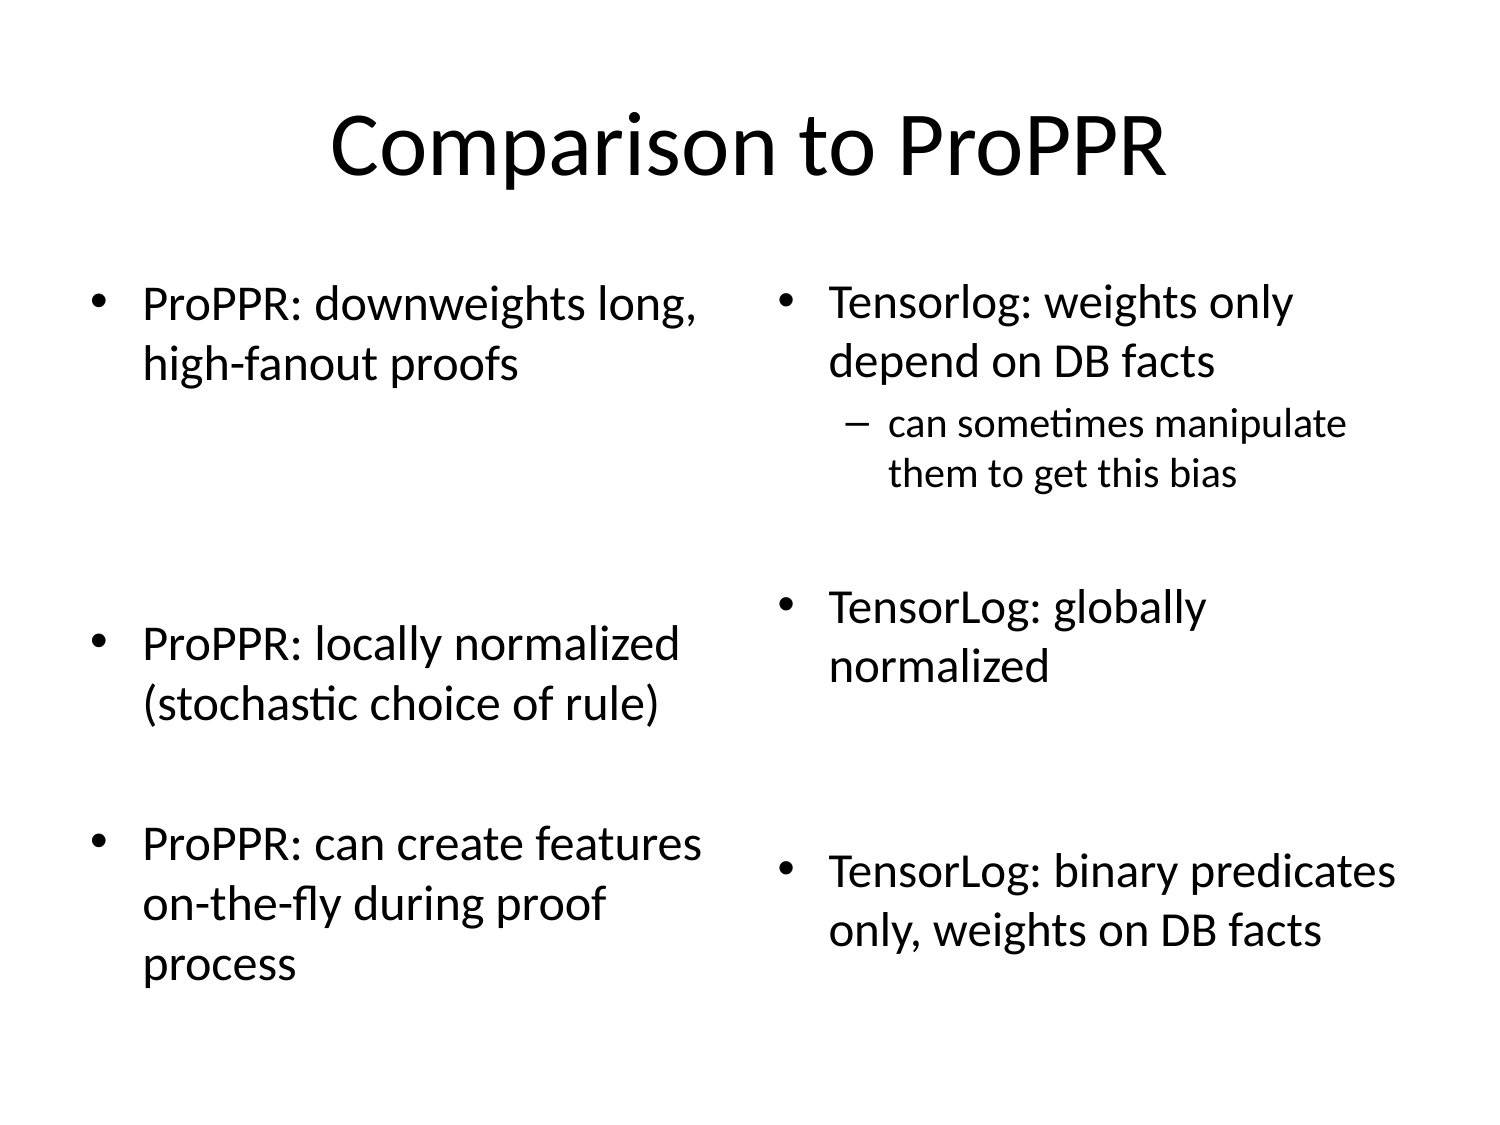

# Comparison to ProPPR
ProPPR: downweights long, high-fanout proofs

ProPPR: locally normalized (stochastic choice of rule)

ProPPR: can create features on-the-fly during proof process

Tensorlog: weights only depend on DB facts
can sometimes manipulate them to get this bias

TensorLog: globally normalized

TensorLog: binary predicates only, weights on DB facts